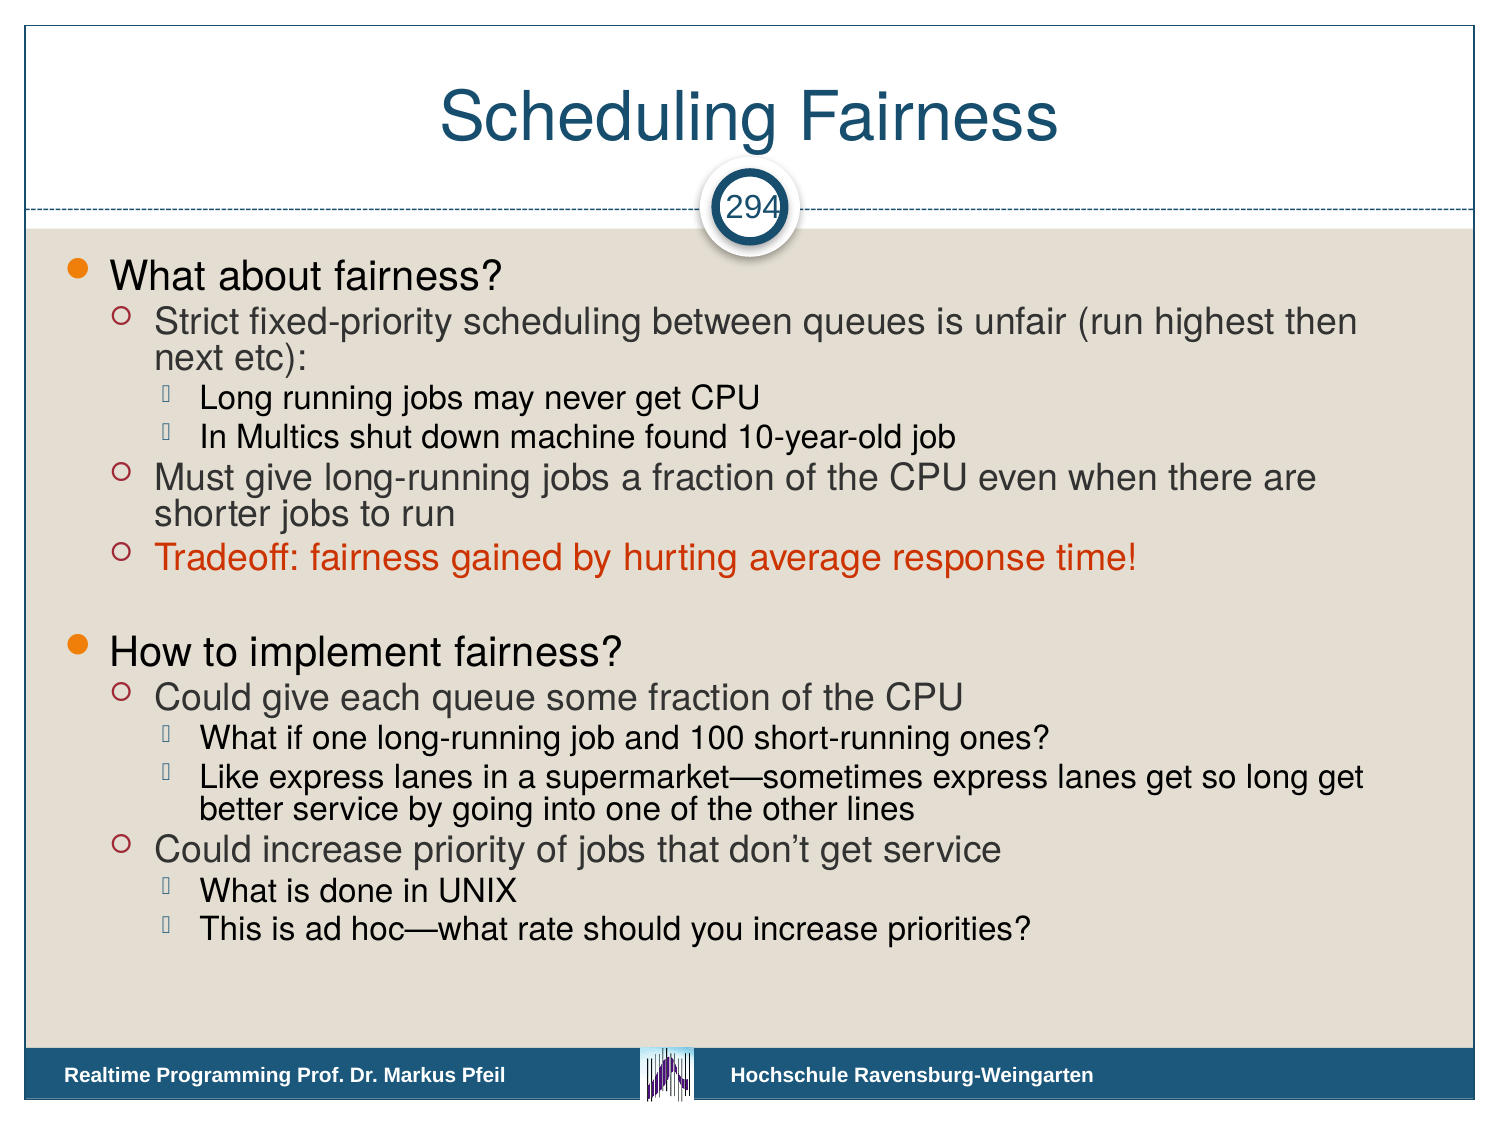

# Scheduling Fairness
294
What about fairness?
Strict fixed-priority scheduling between queues is unfair (run highest then next etc):
Long running jobs may never get CPU
In Multics shut down machine found 10-year-old job
Must give long-running jobs a fraction of the CPU even when there are shorter jobs to run
Tradeoff: fairness gained by hurting average response time!

How to implement fairness?
Could give each queue some fraction of the CPU
What if one long-running job and 100 short-running ones?
Like express lanes in a supermarket—sometimes express lanes get so long get better service by going into one of the other lines
Could increase priority of jobs that don’t get service
What is done in UNIX
This is ad hoc—what rate should you increase priorities?
Realtime Programming Prof. Dr. Markus Pfeil